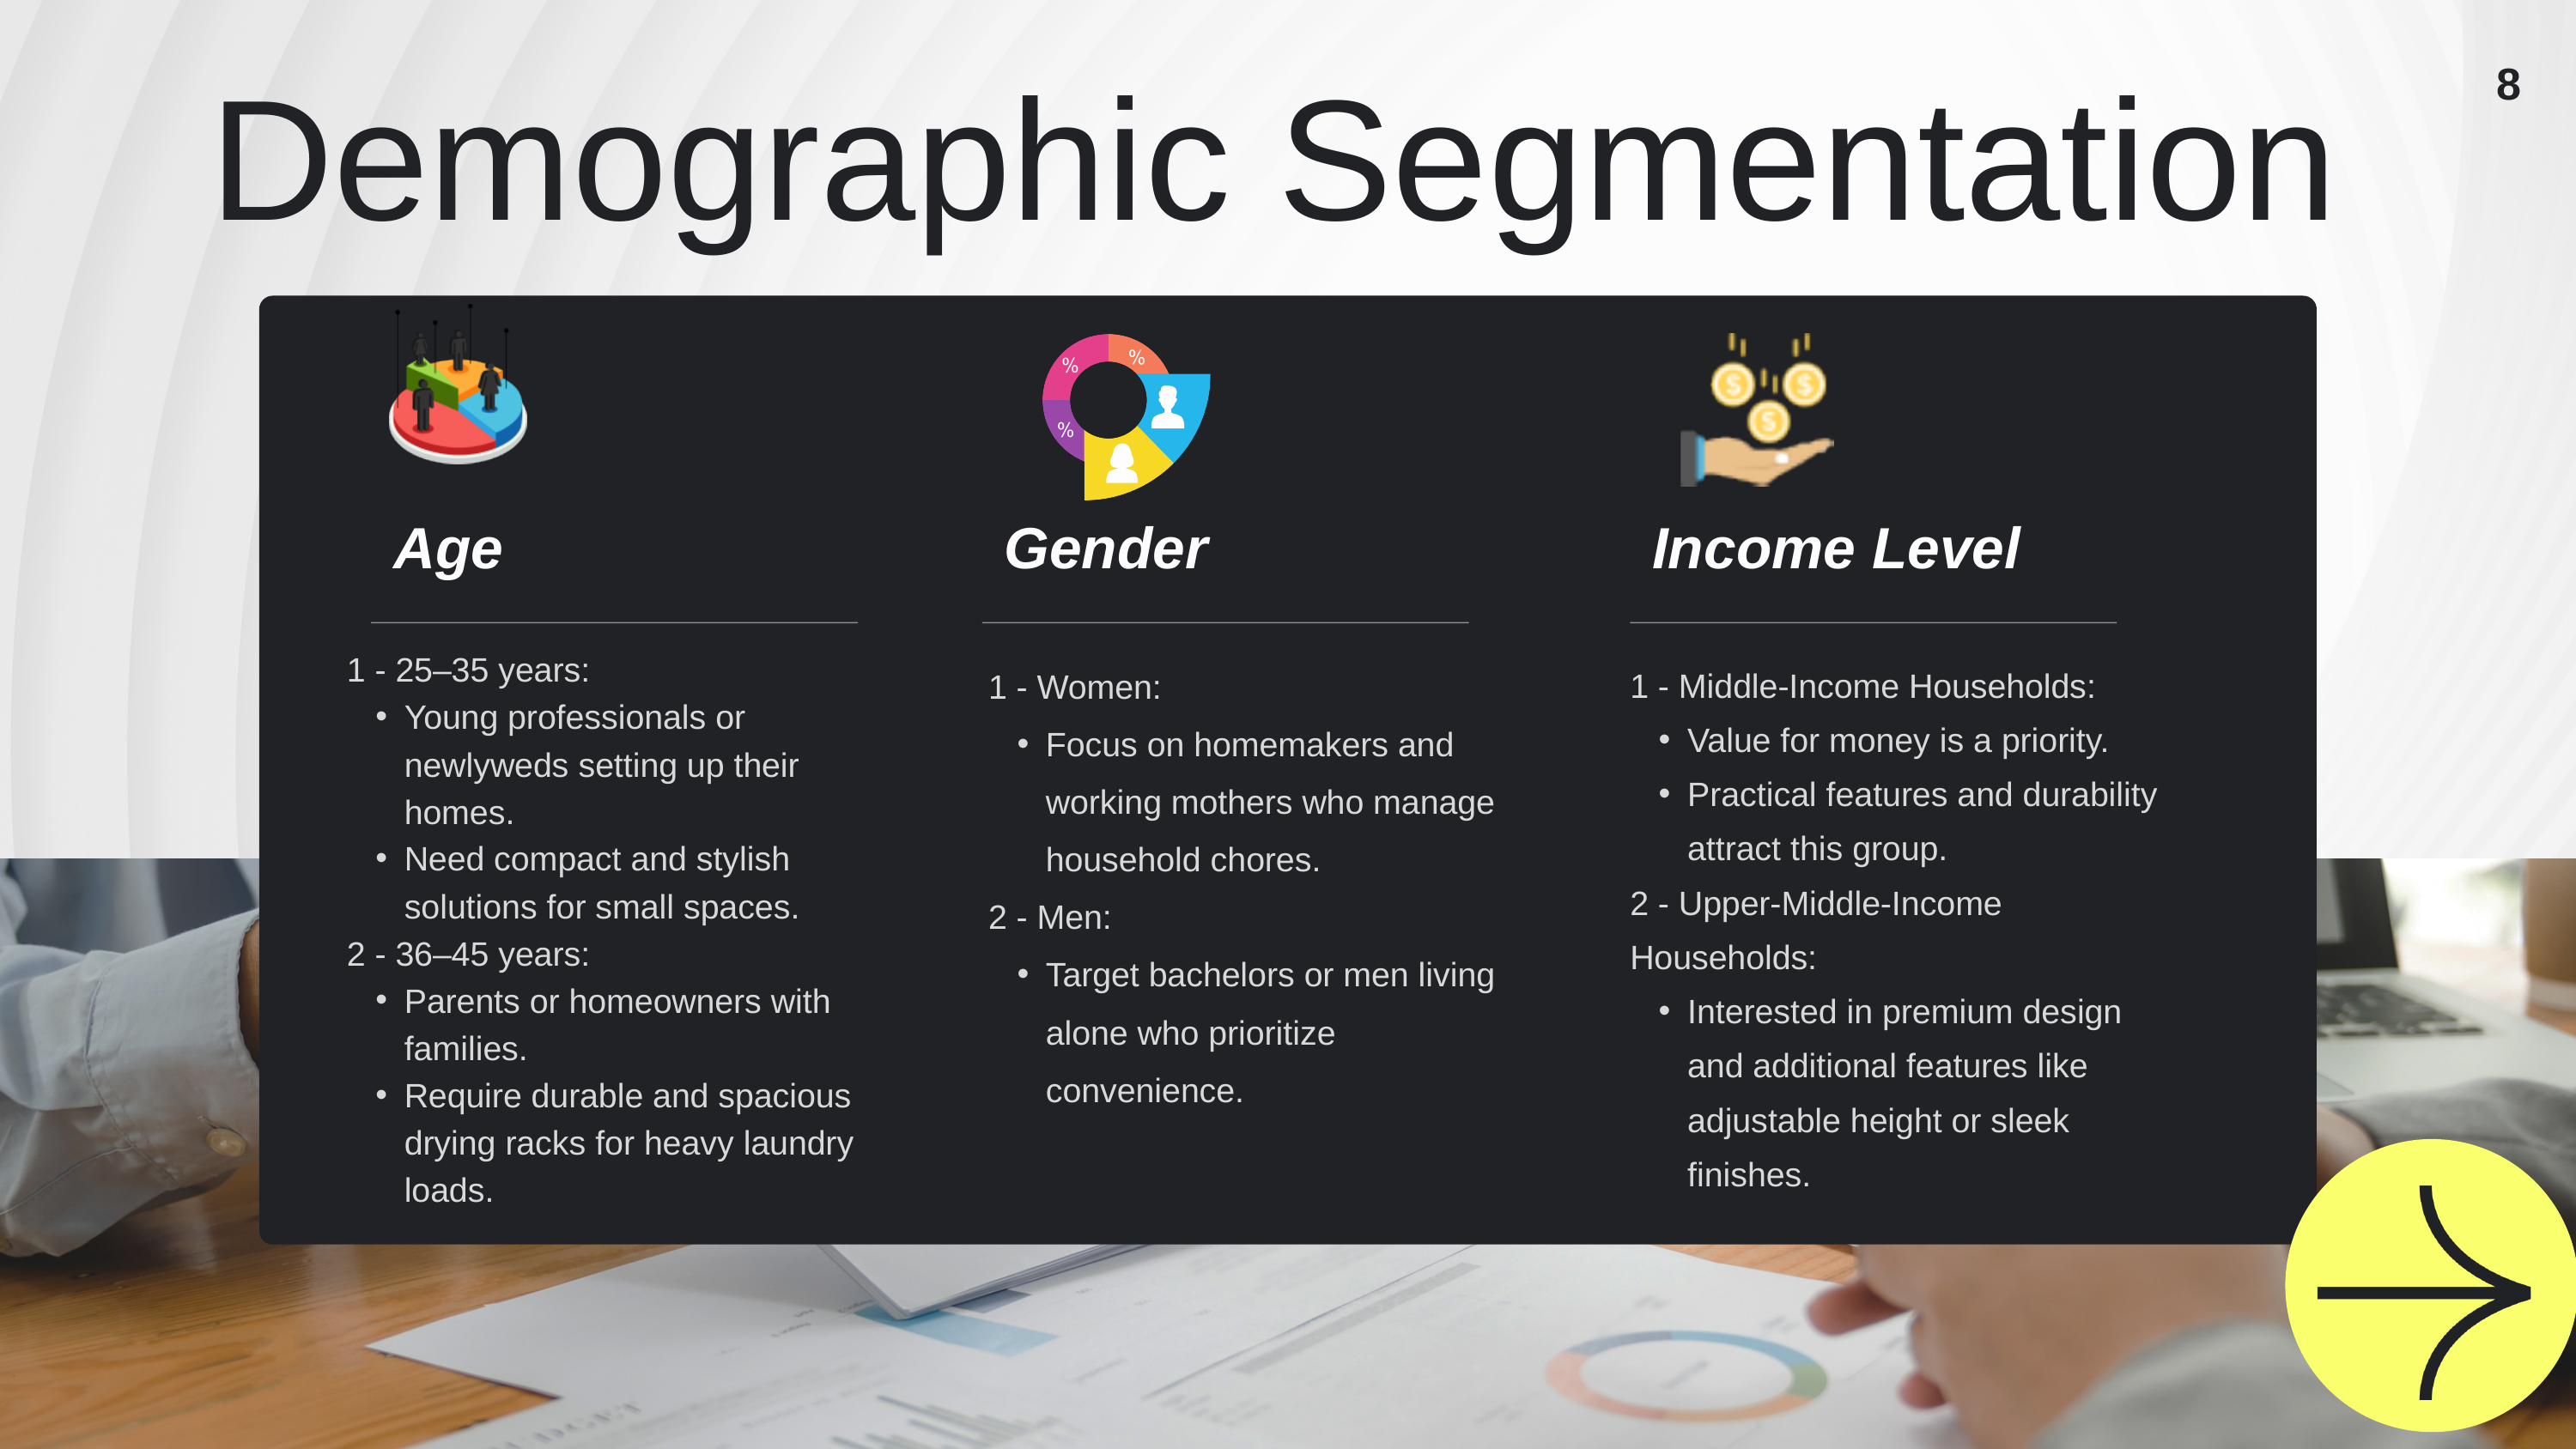

8
Demographic Segmentation

Age
Gender
Income Level

1 - 25–35 years:
Young professionals or newlyweds setting up their homes.
Need compact and stylish solutions for small spaces.
2 - 36–45 years:
Parents or homeowners with families.
Require durable and spacious drying racks for heavy laundry loads.

1 - Women:
Focus on homemakers and working mothers who manage household chores.
2 - Men:
Target bachelors or men living alone who prioritize convenience.

1 - Middle-Income Households:
Value for money is a priority.
Practical features and durability attract this group.
2 - Upper-Middle-Income Households:
Interested in premium design and additional features like adjustable height or sleek finishes.